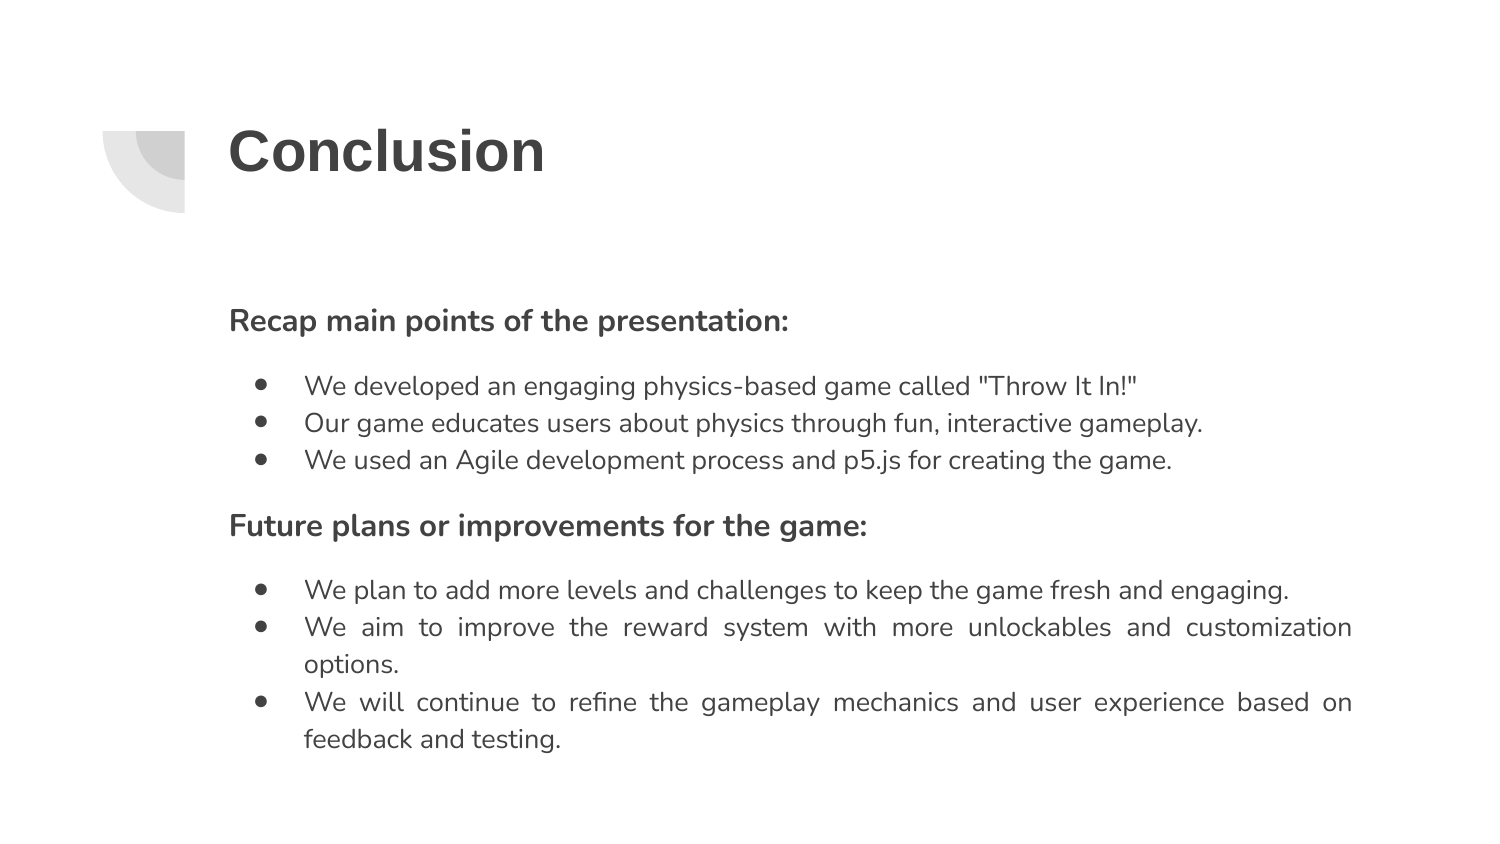

# Conclusion
Recap main points of the presentation:
We developed an engaging physics-based game called "Throw It In!"
Our game educates users about physics through fun, interactive gameplay.
We used an Agile development process and p5.js for creating the game.
Future plans or improvements for the game:
We plan to add more levels and challenges to keep the game fresh and engaging.
We aim to improve the reward system with more unlockables and customization options.
We will continue to refine the gameplay mechanics and user experience based on feedback and testing.